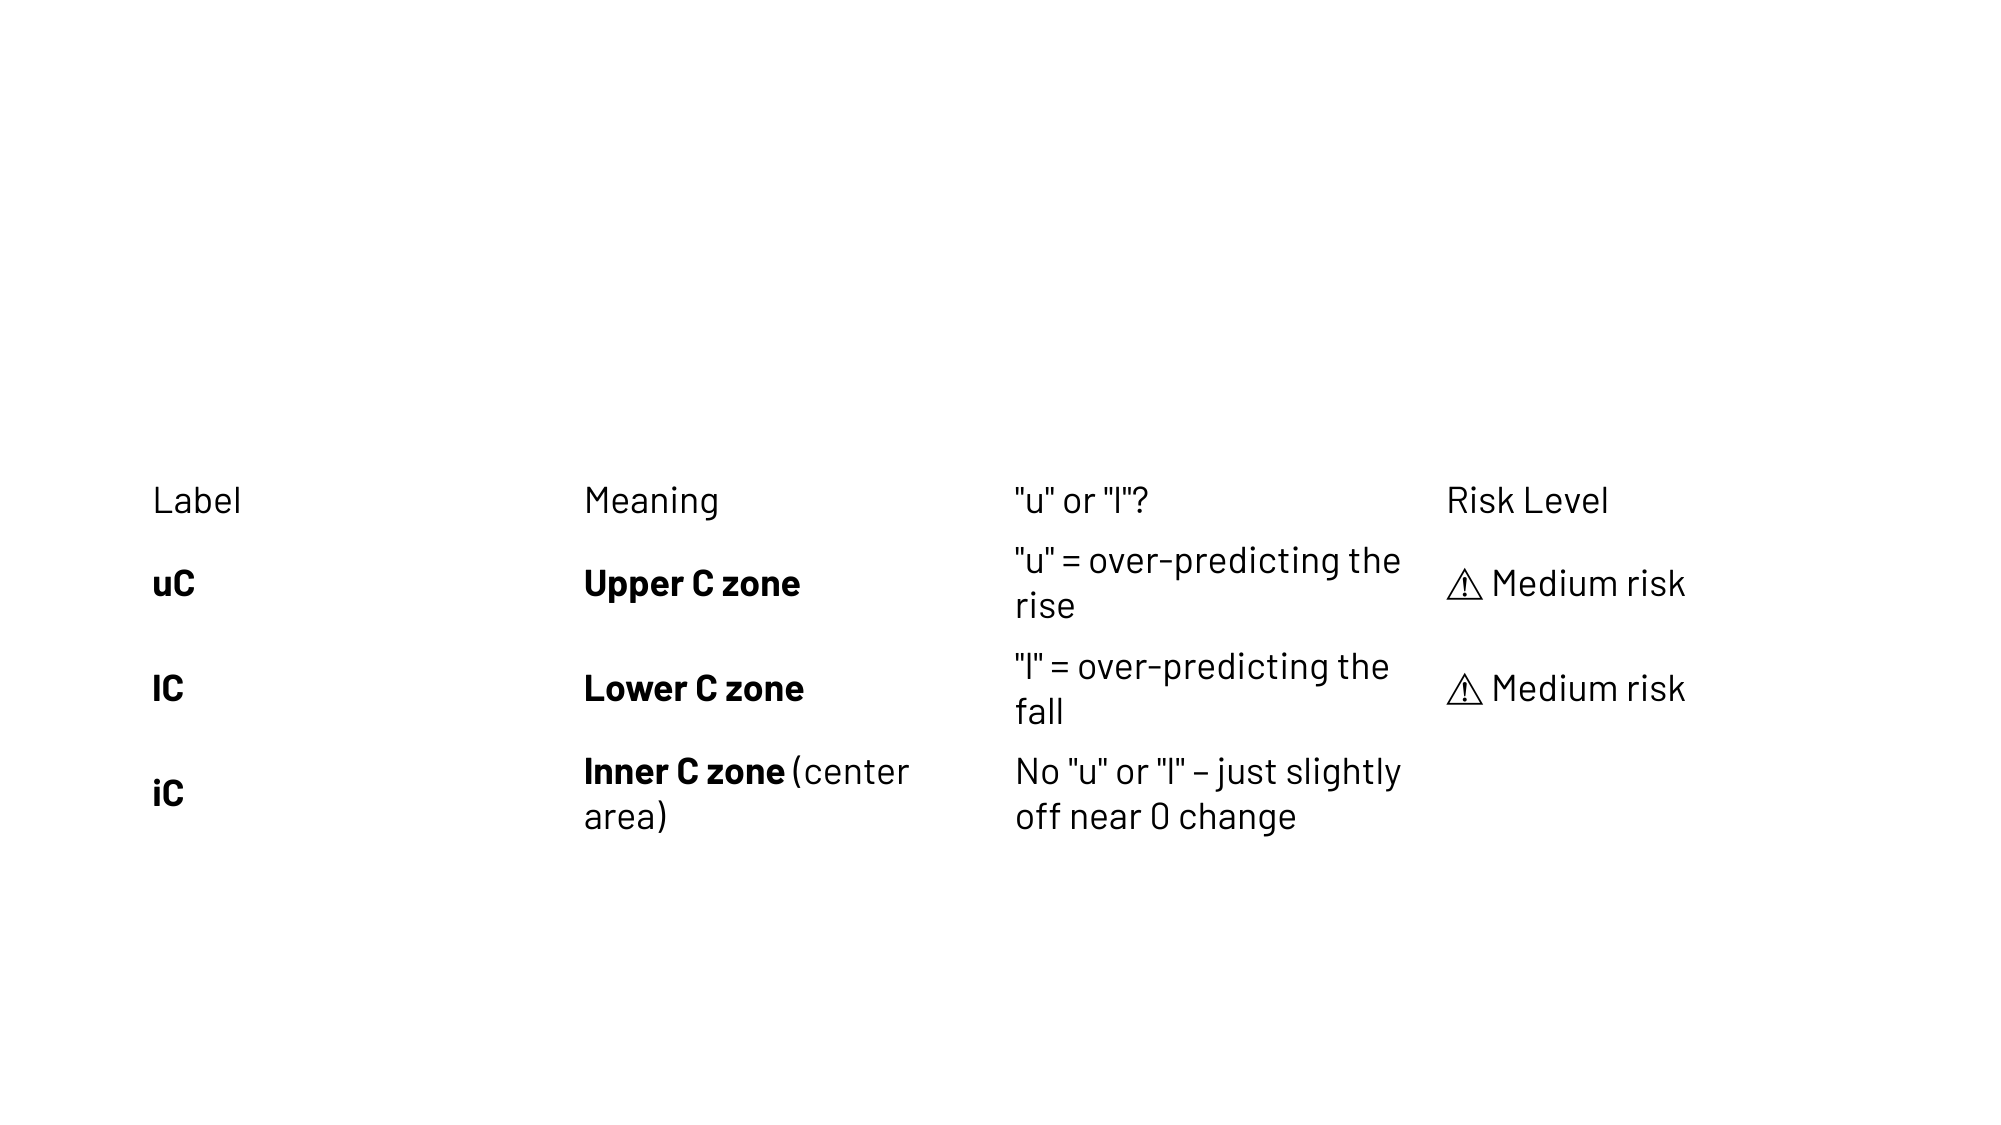

#
| Label | Meaning | "u" or "l"? | Risk Level |
| --- | --- | --- | --- |
| uC | Upper C zone | "u" = over-predicting the rise | ⚠️ Medium risk |
| lC | Lower C zone | "l" = over-predicting the fall | ⚠️ Medium risk |
| iC | Inner C zone (center area) | No "u" or "l" – just slightly off near 0 change |  |